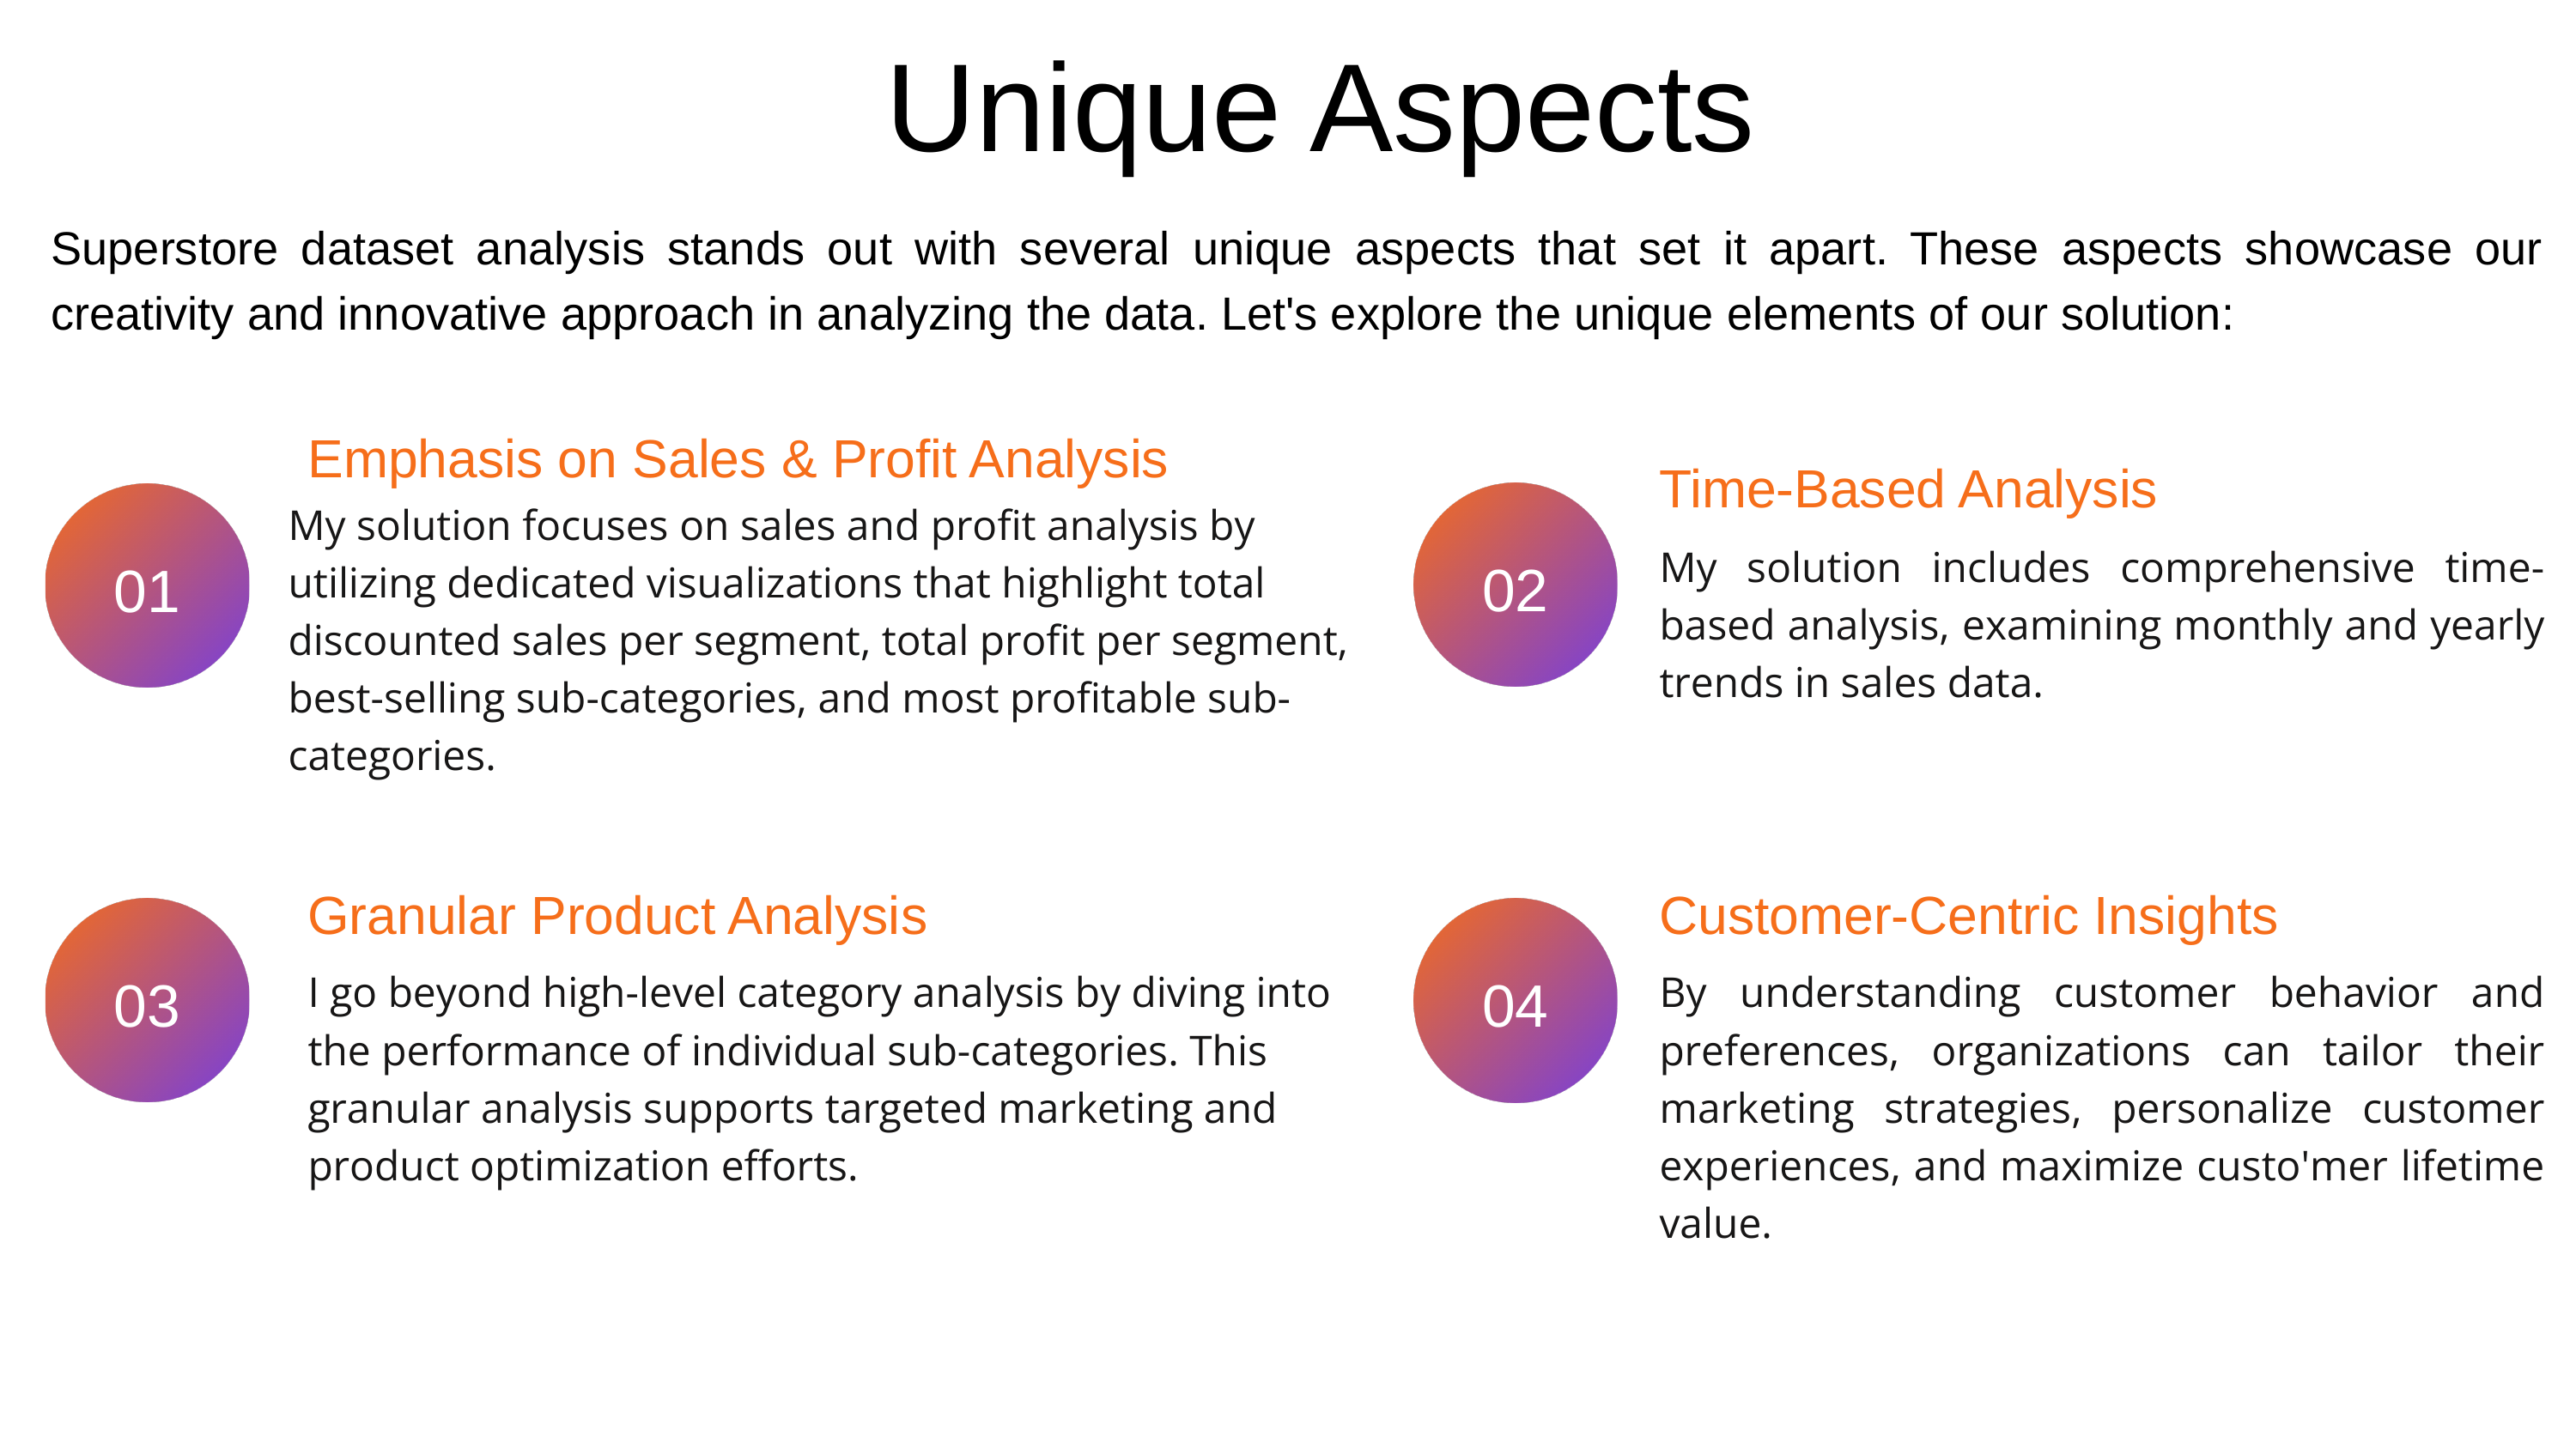

Unique Aspects
Superstore dataset analysis stands out with several unique aspects that set it apart. These aspects showcase our creativity and innovative approach in analyzing the data. Let's explore the unique elements of our solution:
Emphasis on Sales & Profit Analysis
Time-Based Analysis

My solution focuses on sales and profit analysis by utilizing dedicated visualizations that highlight total discounted sales per segment, total profit per segment, best-selling sub-categories, and most profitable sub-categories.
My solution includes comprehensive time-based analysis, examining monthly and yearly trends in sales data.
02
01
Granular Product Analysis
Customer-Centric Insights

03
04
I go beyond high-level category analysis by diving into the performance of individual sub-categories. This granular analysis supports targeted marketing and product optimization efforts.
By understanding customer behavior and preferences, organizations can tailor their marketing strategies, personalize customer experiences, and maximize custo'mer lifetime value.